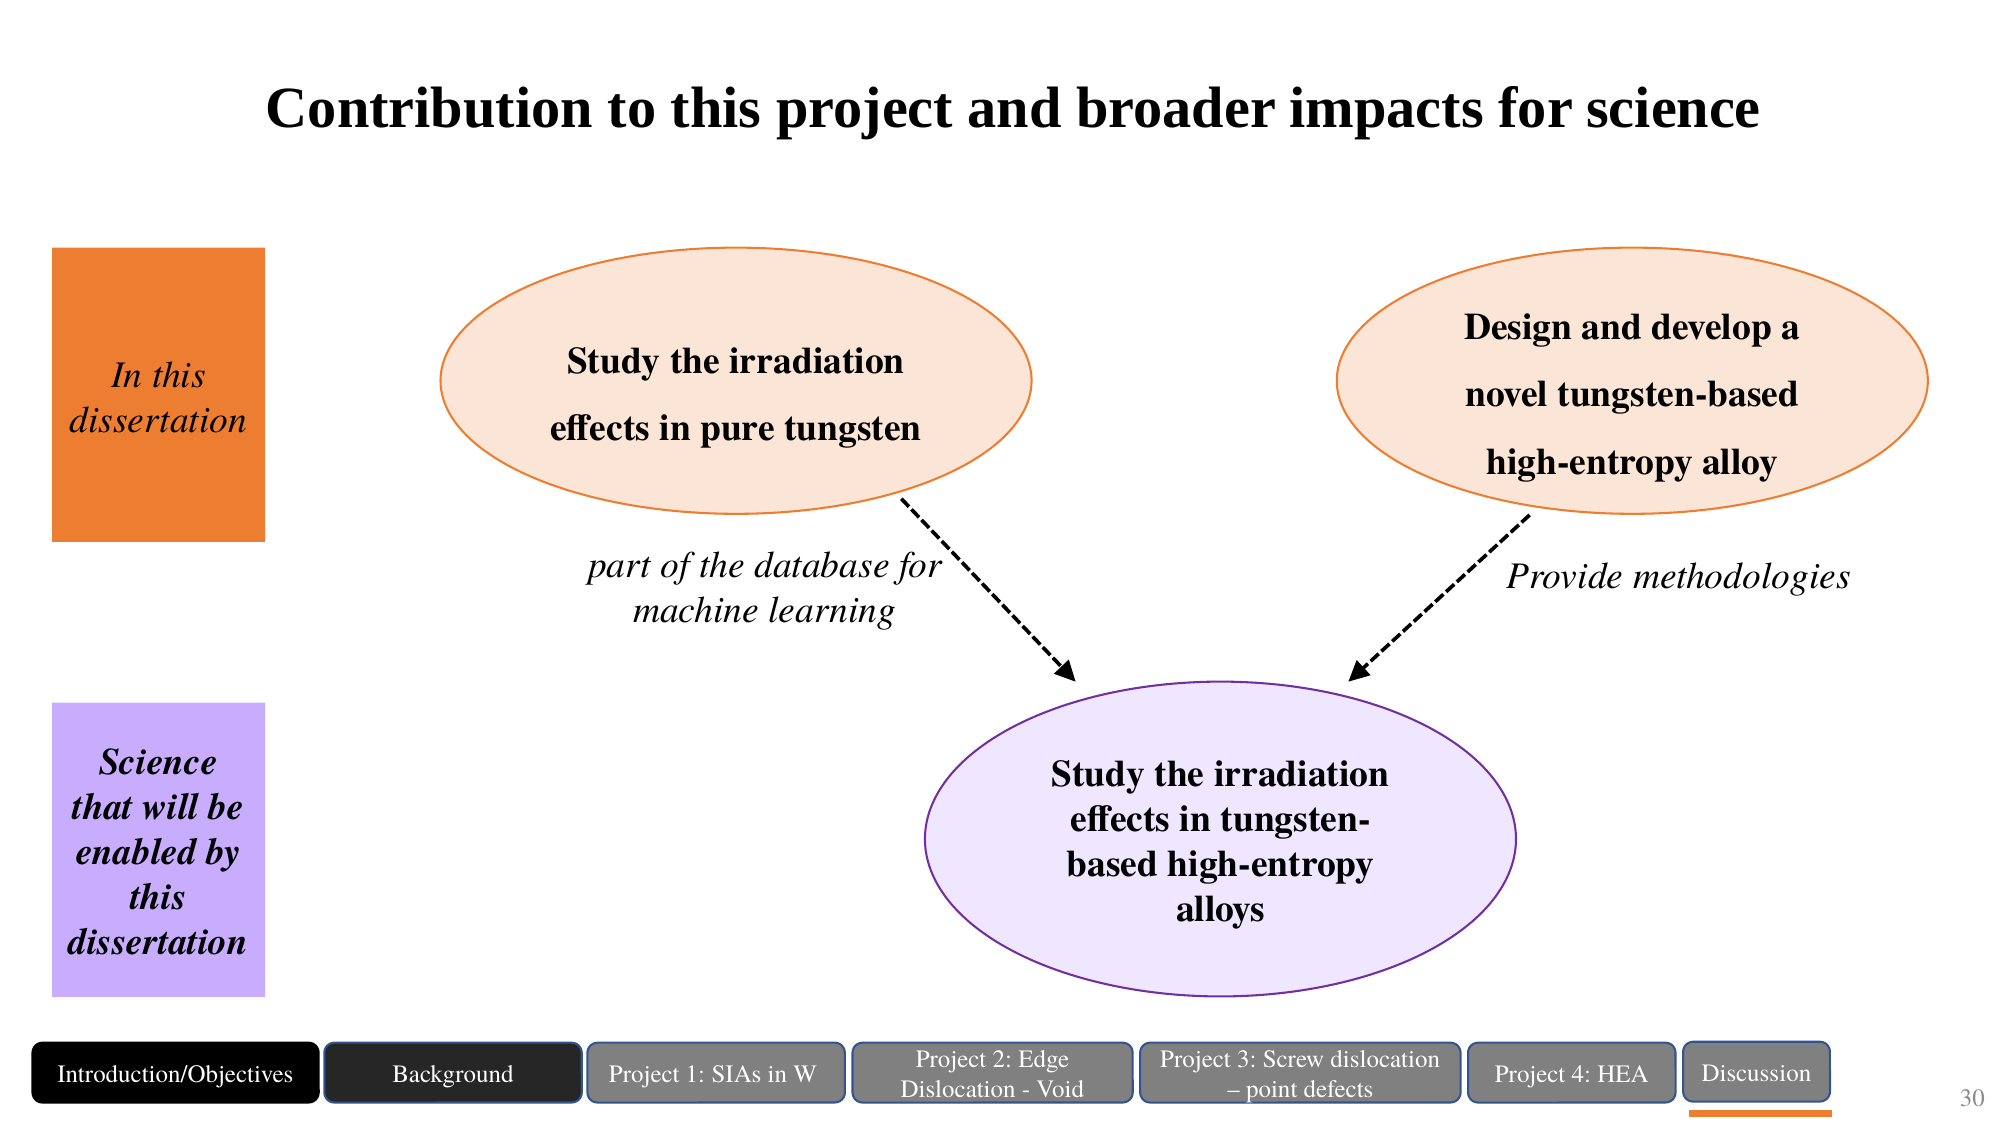

# Contribution to this project and broader impacts for science
Design and develop a novel tungsten-based high-entropy alloy
In this dissertation
Study the irradiation effects in pure tungsten
part of the database for machine learning
Provide methodologies
Study the irradiation effects in tungsten-based high-entropy alloys
Science that will be enabled by this dissertation
30